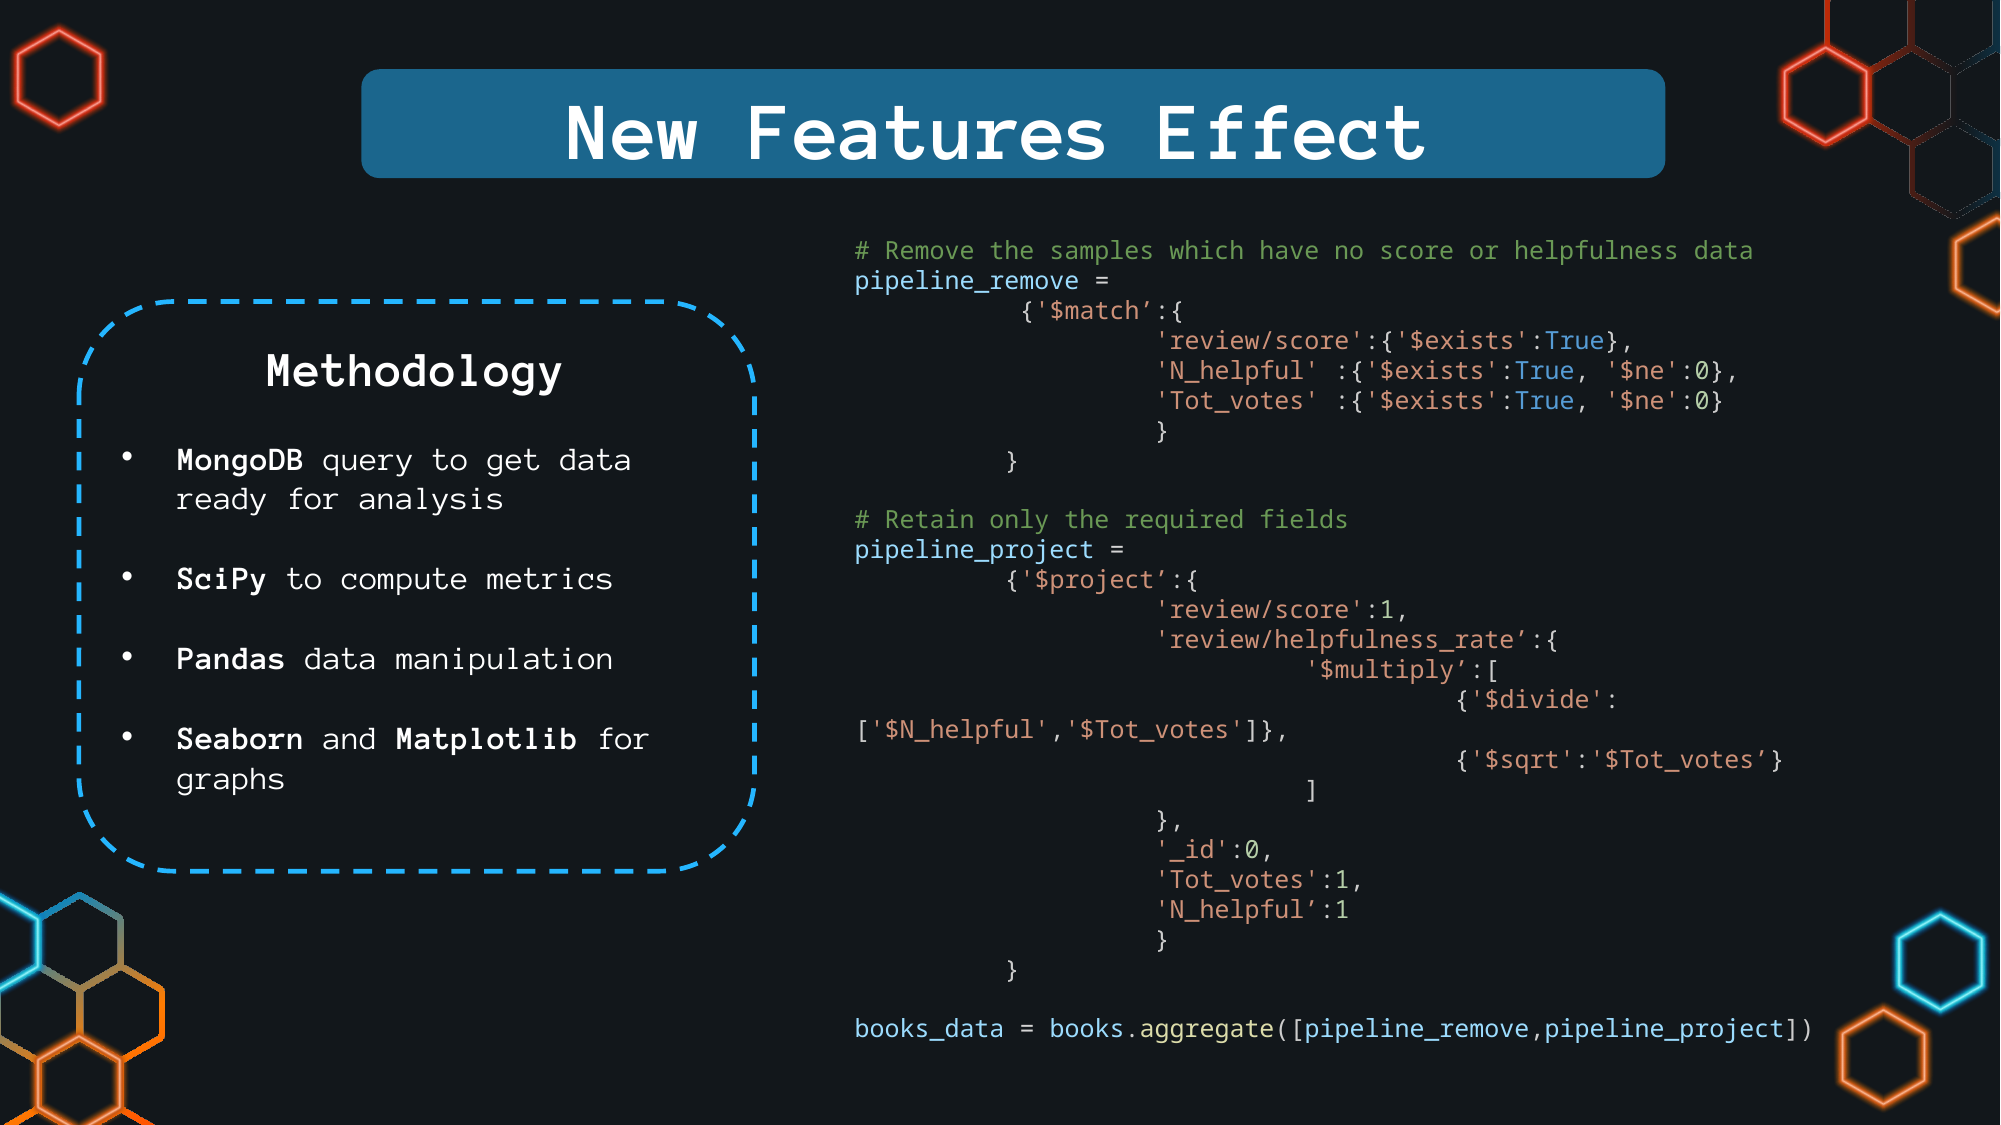

New Features Effect

# Remove the samples which have no score or helpfulness data
pipeline_remove =
	 {'$match’:{
		'review/score':{'$exists':True},
		'N_helpful' :{'$exists':True, '$ne':0},
		'Tot_votes' :{'$exists':True, '$ne':0}
		}
	}
# Retain only the required fields
pipeline_project =
	{'$project’:{
		'review/score':1,
		'review/helpfulness_rate’:{
			'$multiply’:[
				{'$divide':['$N_helpful','$Tot_votes']},
				{'$sqrt':'$Tot_votes’}
			]
		},
		'_id':0,
		'Tot_votes':1,
		'N_helpful’:1
		}
	}
books_data = books.aggregate([pipeline_remove,pipeline_project])
Methodology

MongoDB query to get data ready for analysis

SciPy to compute metrics

Pandas data manipulation

Seaborn and Matplotlib for graphs